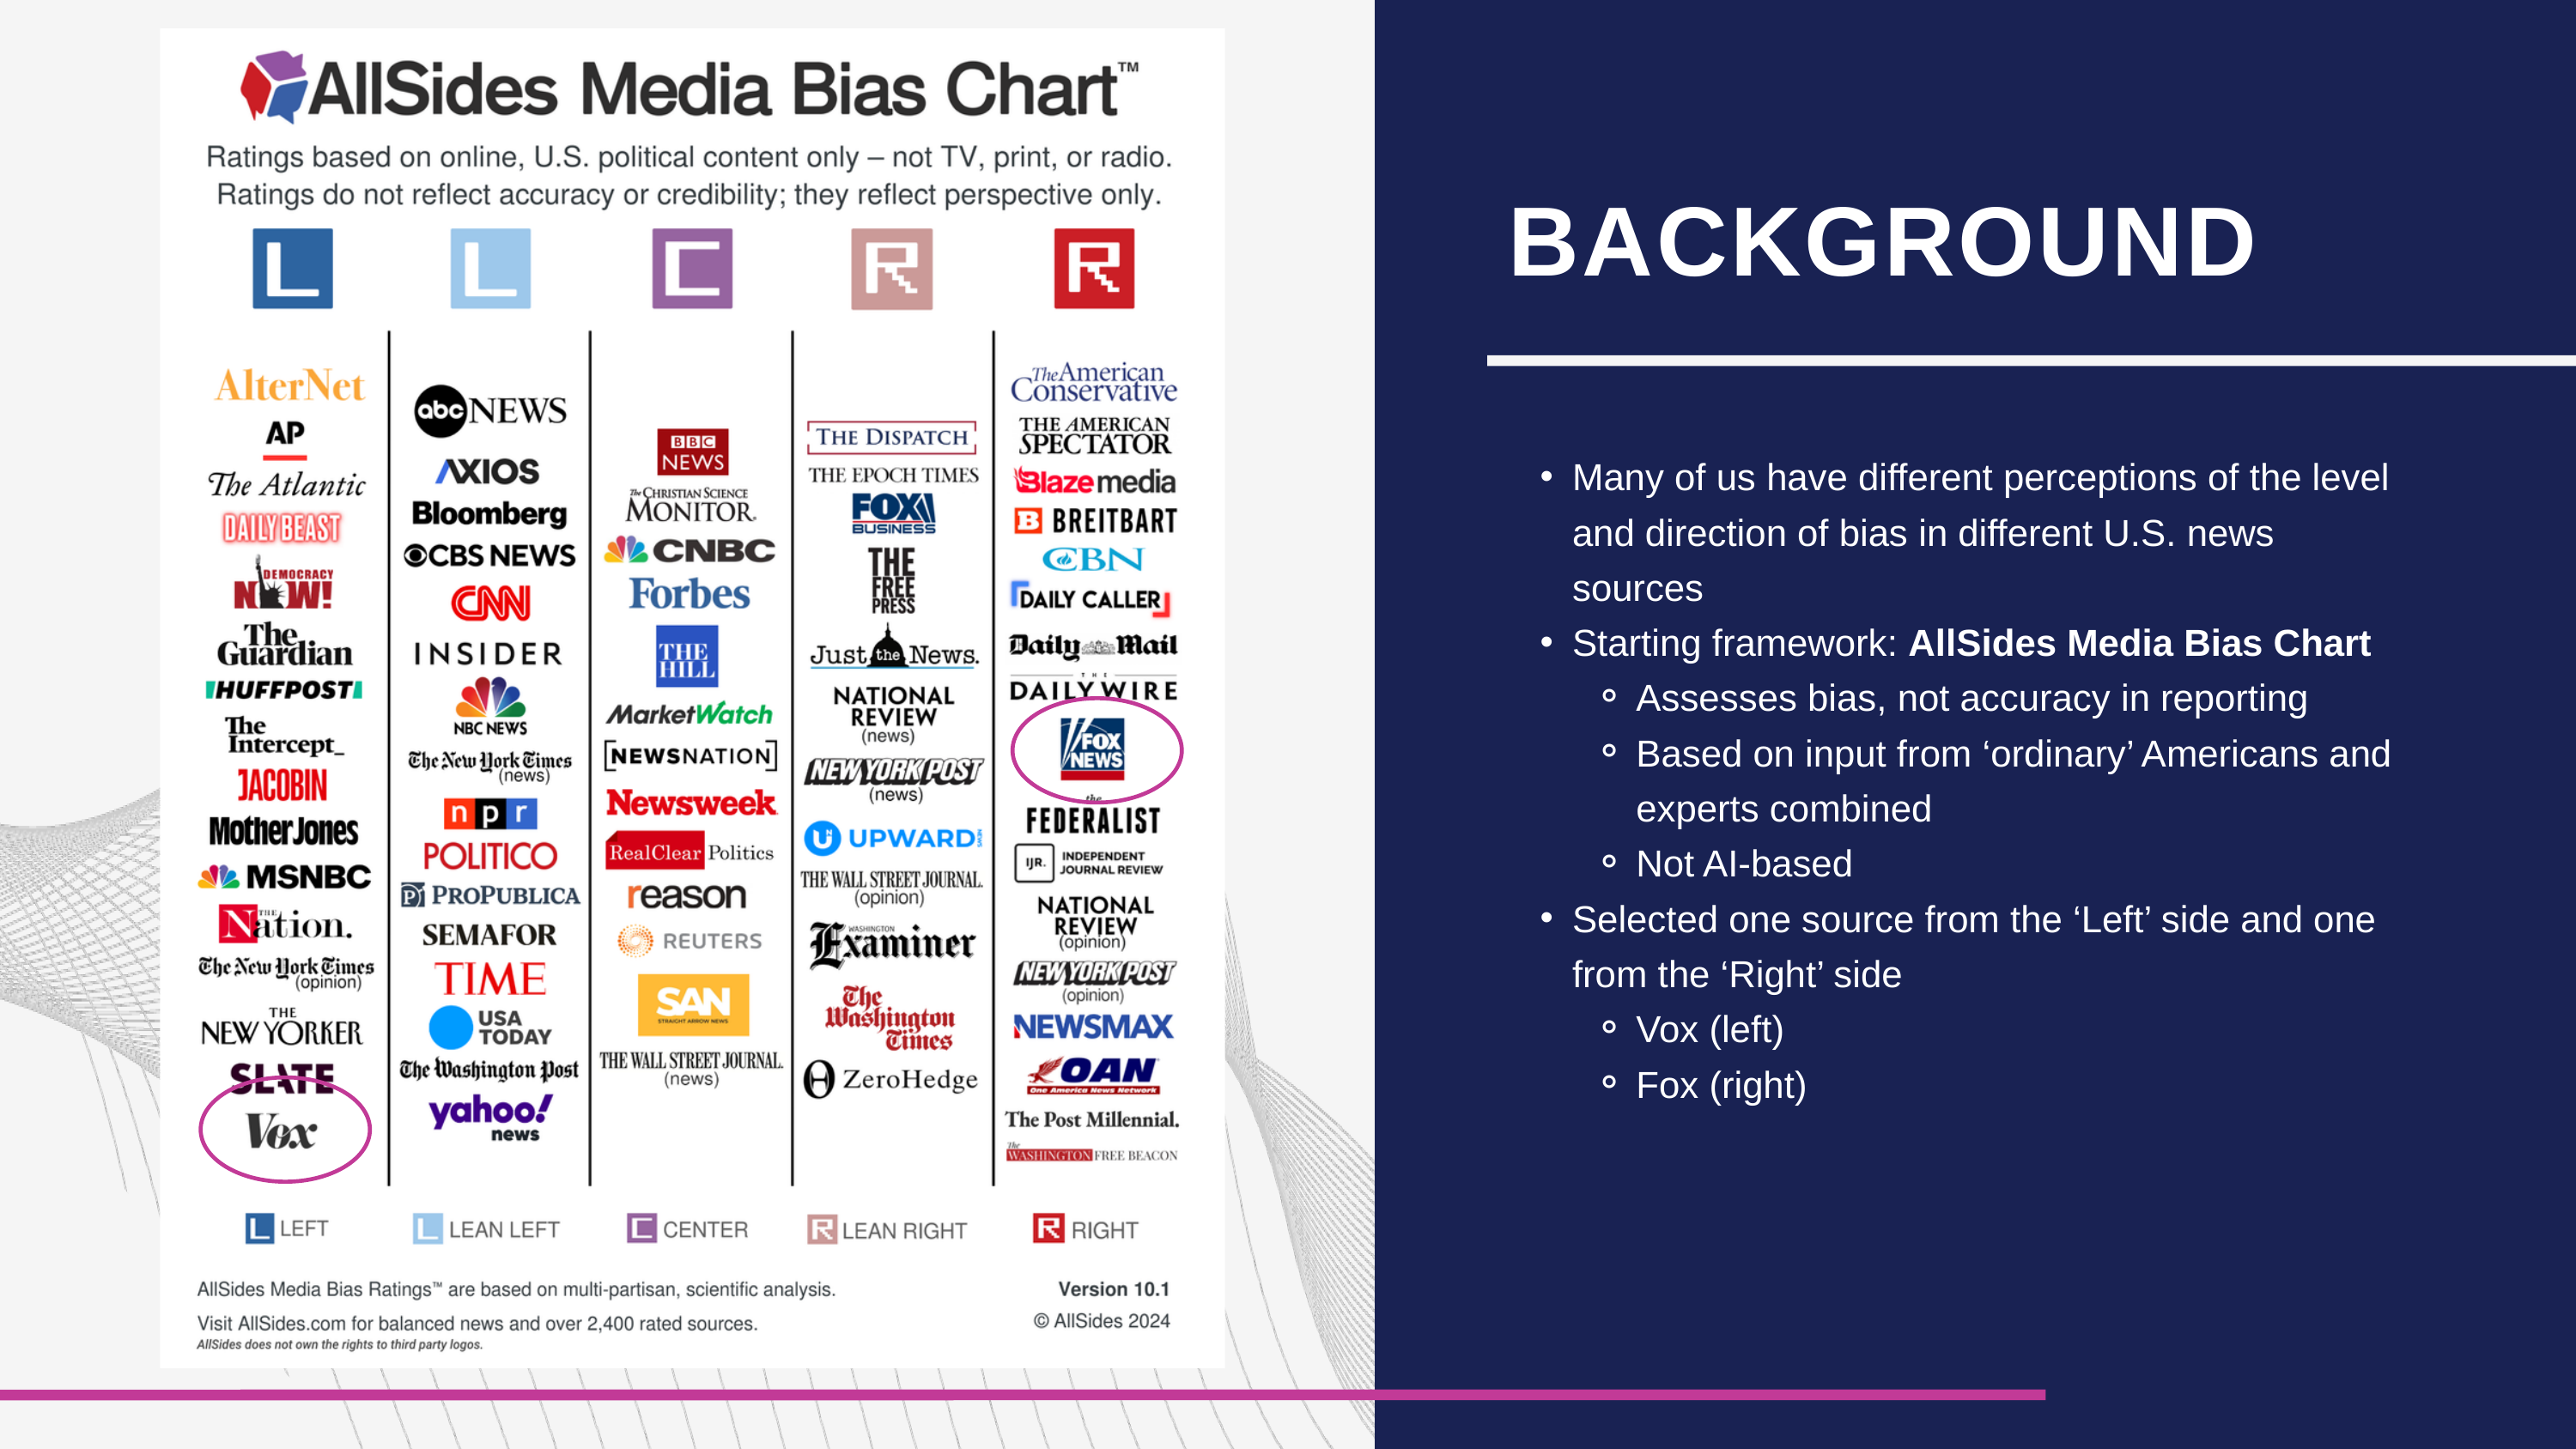

BACKGROUND

Many of us have different perceptions of the level and direction of bias in different U.S. news sources
Starting framework: AllSides Media Bias Chart
Assesses bias, not accuracy in reporting
Based on input from ‘ordinary’ Americans and experts combined
Not AI-based
Selected one source from the ‘Left’ side and one from the ‘Right’ side
Vox (left)
Fox (right)

3